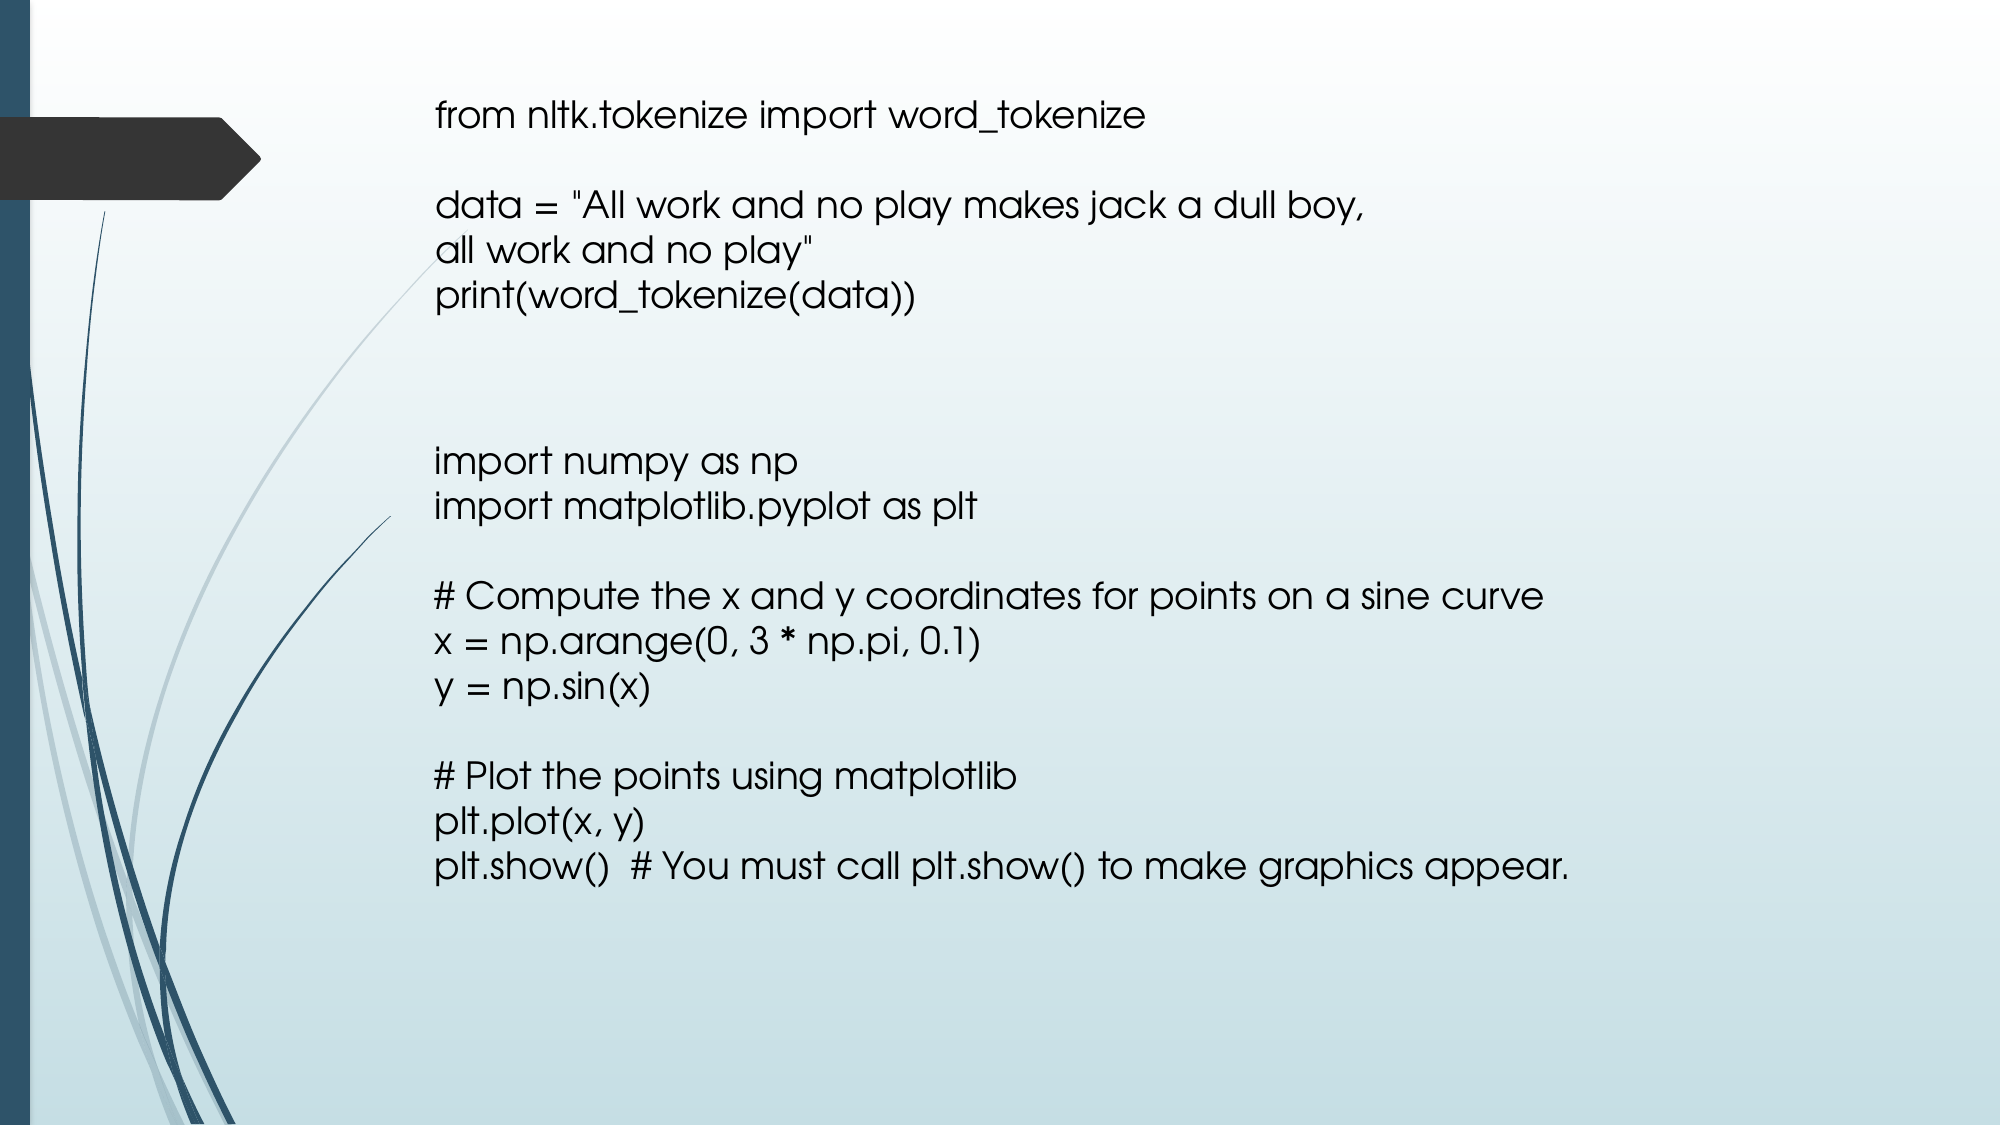

from nltk.tokenize import word_tokenize

data = "All work and no play makes jack a dull boy, all work and no play"
print(word_tokenize(data))
import numpy as np
import matplotlib.pyplot as plt

# Compute the x and y coordinates for points on a sine curve
x = np.arange(0, 3 * np.pi, 0.1)
y = np.sin(x)

# Plot the points using matplotlib
plt.plot(x, y)
plt.show()  # You must call plt.show() to make graphics appear.